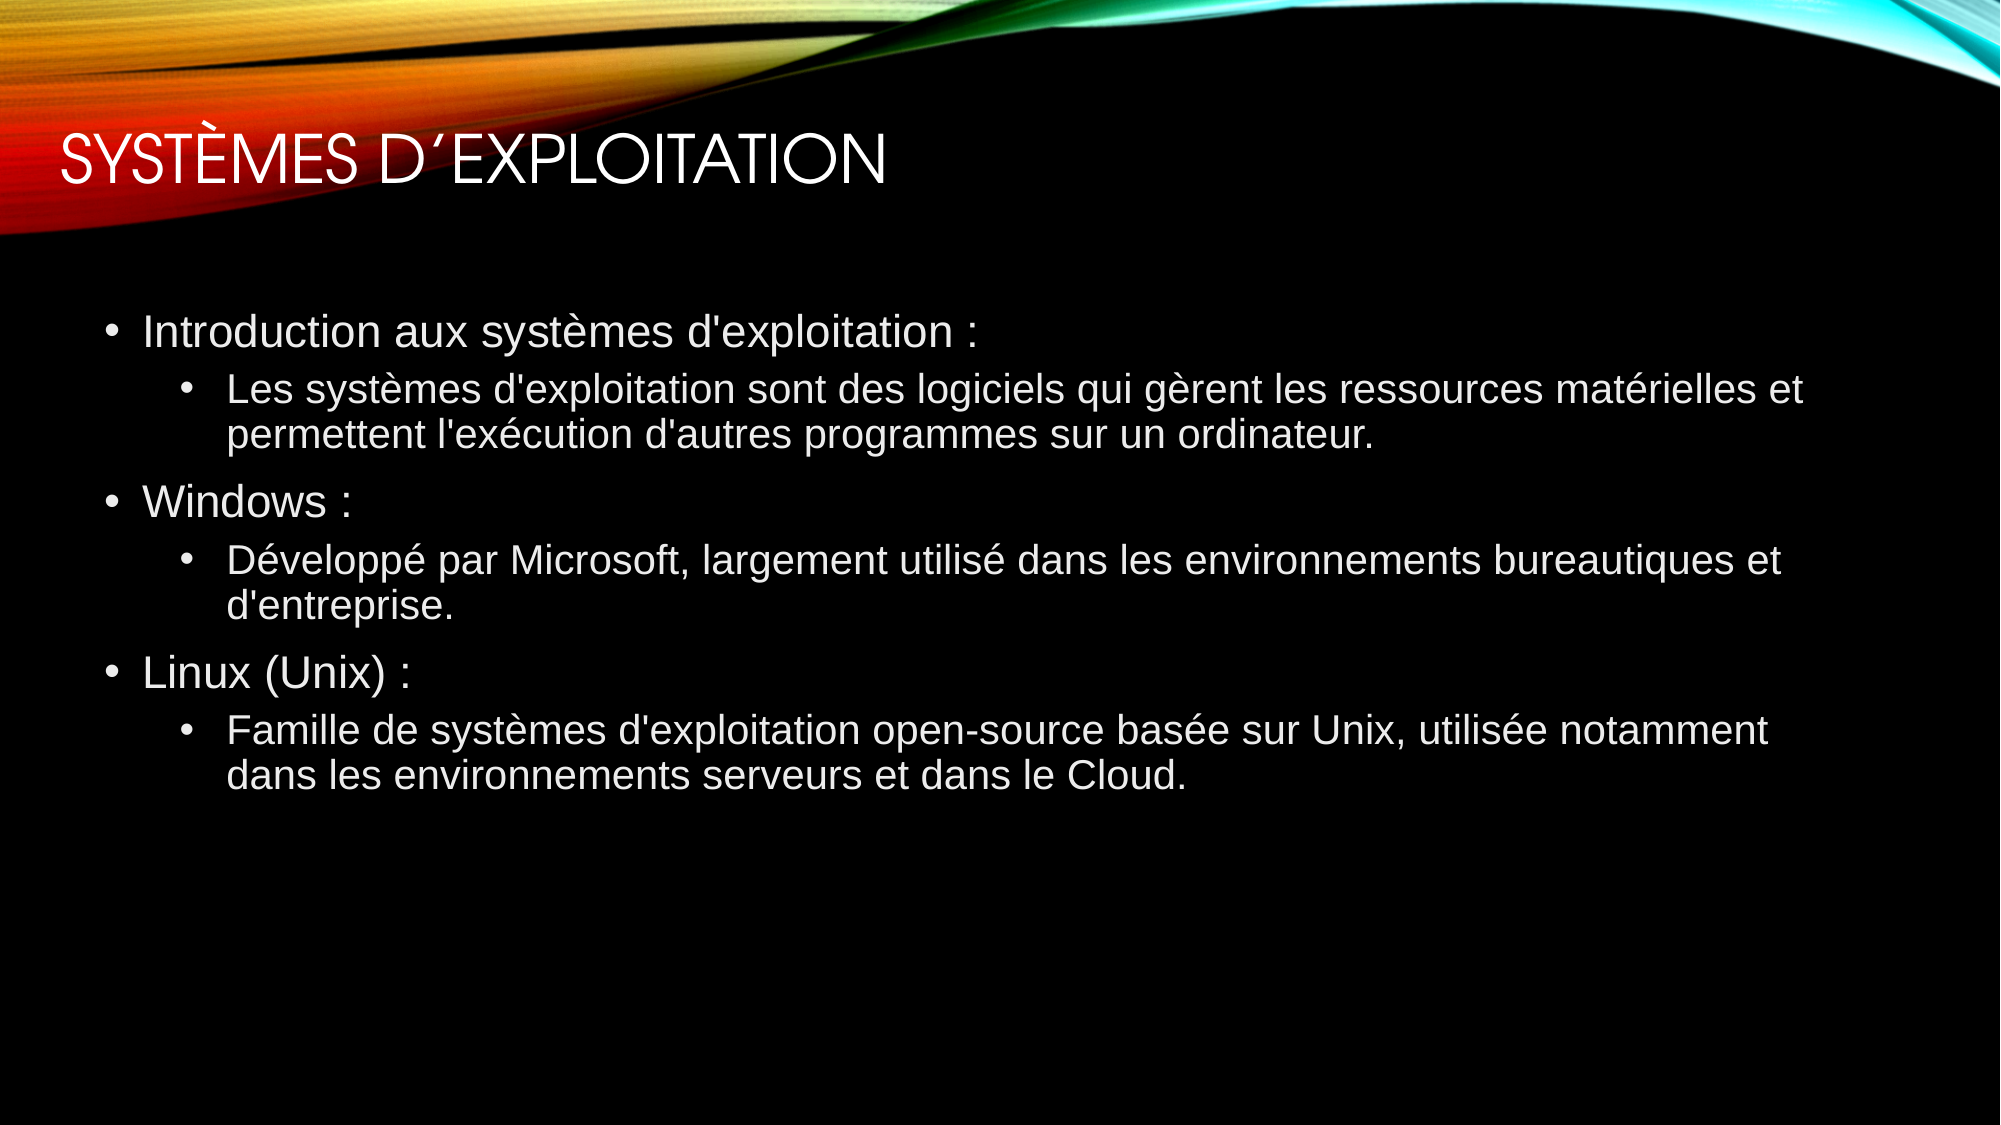

# Systèmes d’exploitation
Introduction aux systèmes d'exploitation :
Les systèmes d'exploitation sont des logiciels qui gèrent les ressources matérielles et permettent l'exécution d'autres programmes sur un ordinateur.
Windows :
Développé par Microsoft, largement utilisé dans les environnements bureautiques et d'entreprise.
Linux (Unix) :
Famille de systèmes d'exploitation open-source basée sur Unix, utilisée notamment dans les environnements serveurs et dans le Cloud.